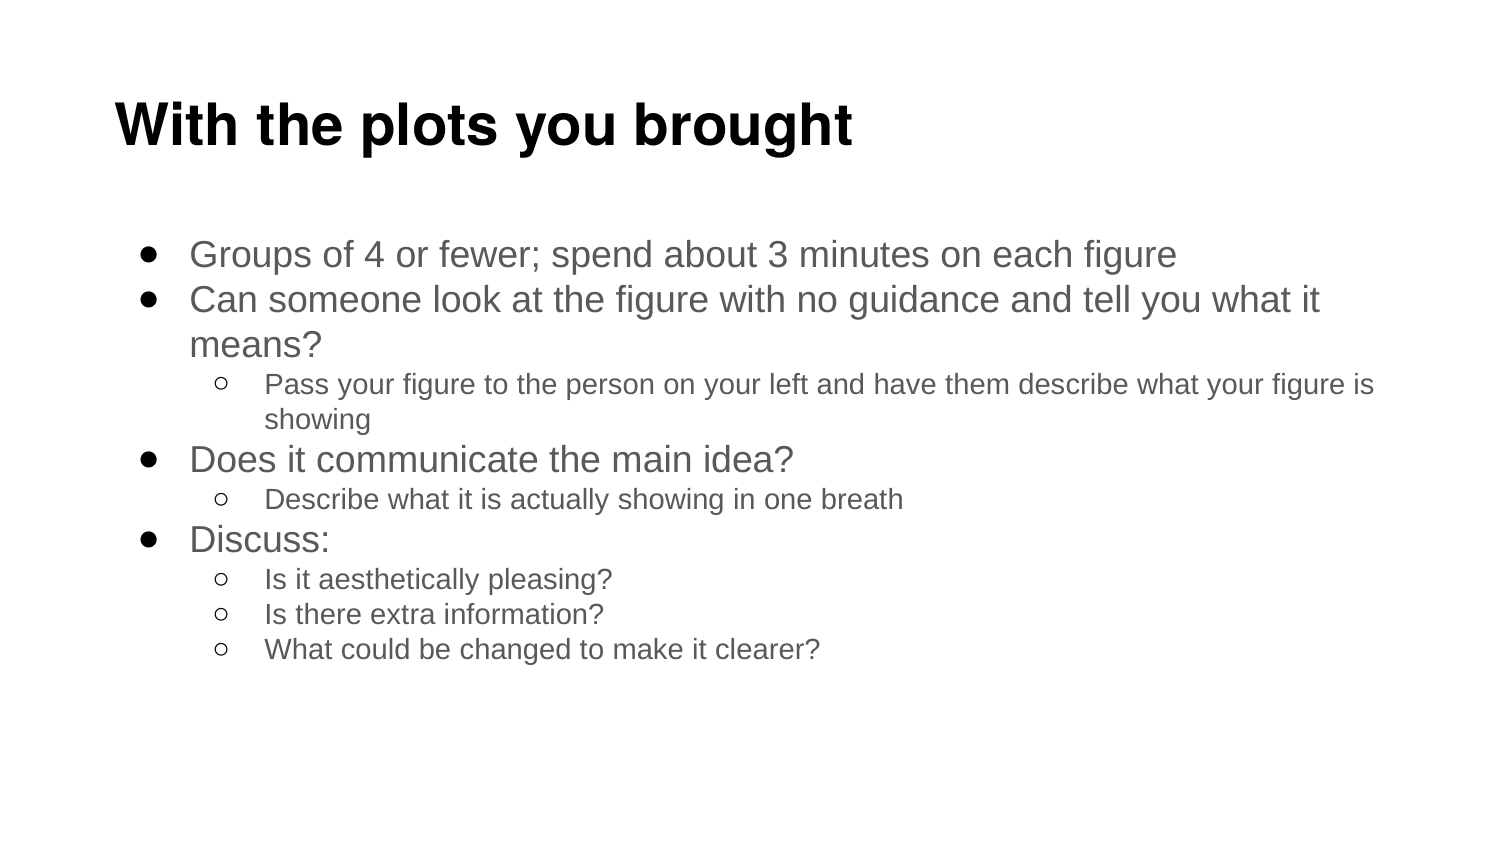

# With the plots you brought
Groups of 4 or fewer; spend about 3 minutes on each figure
Can someone look at the figure with no guidance and tell you what it means?
Pass your figure to the person on your left and have them describe what your figure is showing
Does it communicate the main idea?
Describe what it is actually showing in one breath
Discuss:
Is it aesthetically pleasing?
Is there extra information?
What could be changed to make it clearer?